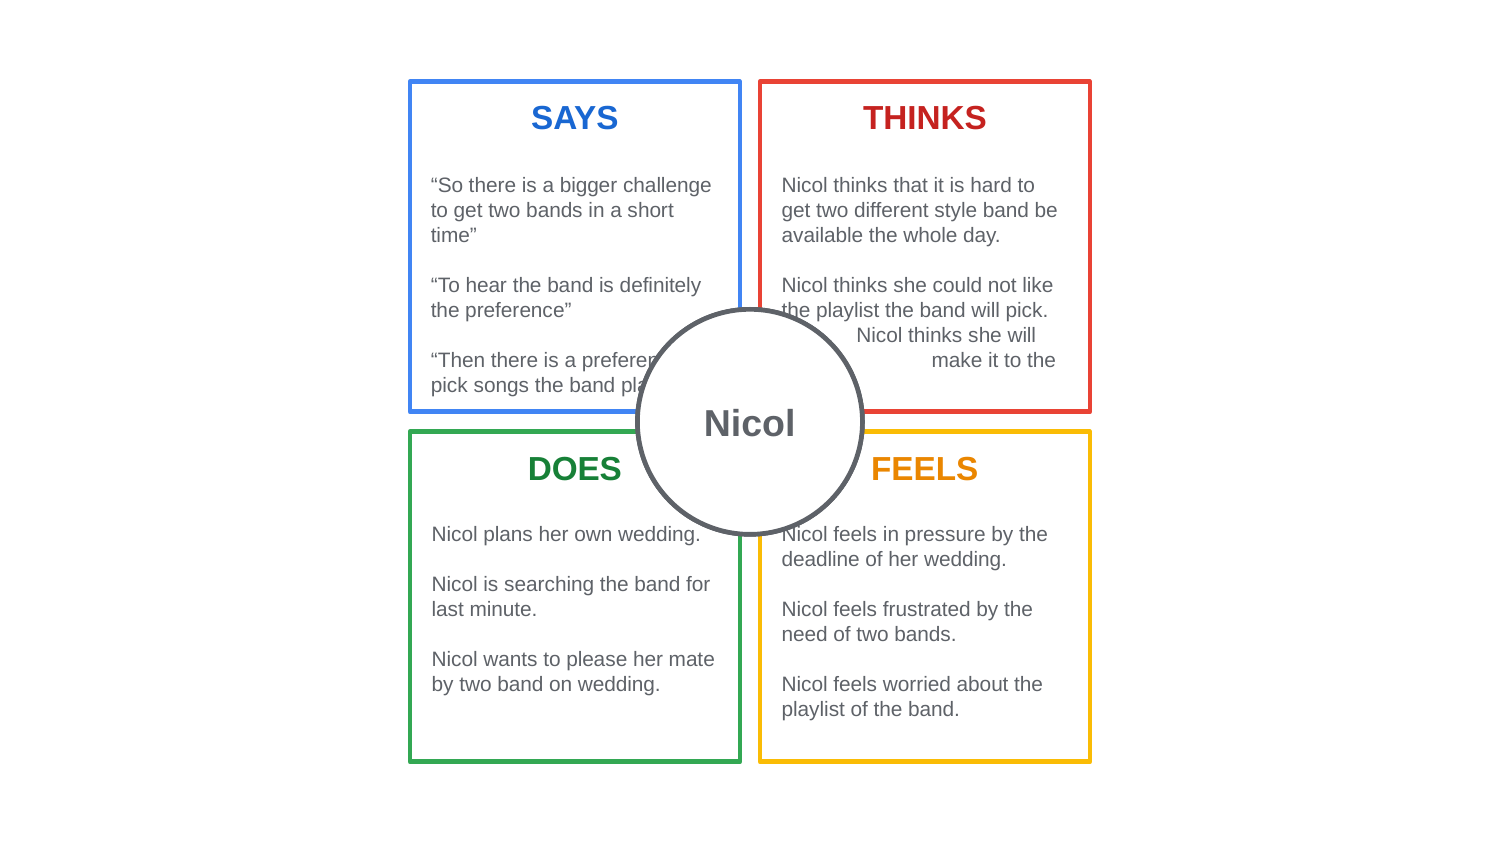

Nicol thinks that it is hard to get two different style band be available the whole day.

Nicol thinks she could not like the playlist the band will pick.
             Nicol thinks she will not m	make it to the edding

“So there is a bigger challenge to get two bands in a short time”

“To hear the band is definitely the preference”

“Then there is a preference to pick songs the band plays.”
Nicol
Nicol plans her own wedding.

Nicol is searching the band for last minute.

Nicol wants to please her mate by two band on wedding.
Nicol feels in pressure by the deadline of her wedding.

Nicol feels frustrated by the need of two bands.

Nicol feels worried about the playlist of the band.